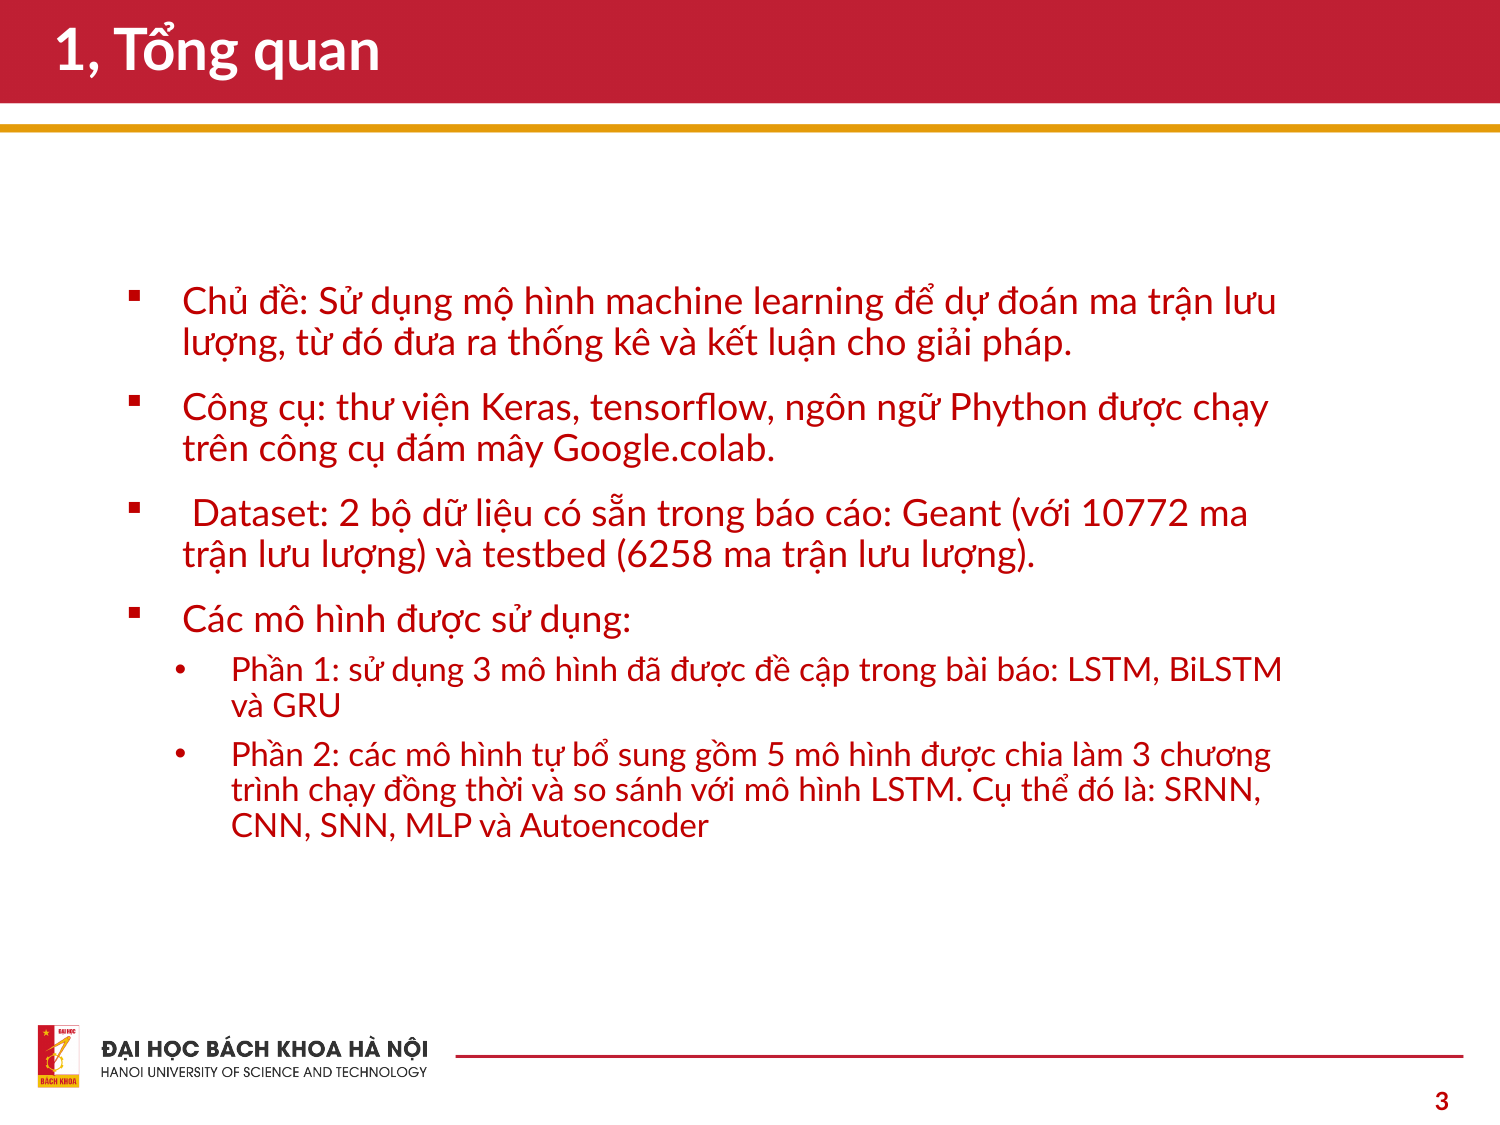

# 1, Tổng quan
Chủ đề: Sử dụng mộ hình machine learning để dự đoán ma trận lưu lượng, từ đó đưa ra thống kê và kết luận cho giải pháp.
Công cụ: thư viện Keras, tensorflow, ngôn ngữ Phython được chạy trên công cụ đám mây Google.colab.
 Dataset: 2 bộ dữ liệu có sẵn trong báo cáo: Geant (với 10772 ma trận lưu lượng) và testbed (6258 ma trận lưu lượng).
Các mô hình được sử dụng:
Phần 1: sử dụng 3 mô hình đã được đề cập trong bài báo: LSTM, BiLSTM và GRU
Phần 2: các mô hình tự bổ sung gồm 5 mô hình được chia làm 3 chương trình chạy đồng thời và so sánh với mô hình LSTM. Cụ thể đó là: SRNN, CNN, SNN, MLP và Autoencoder
3